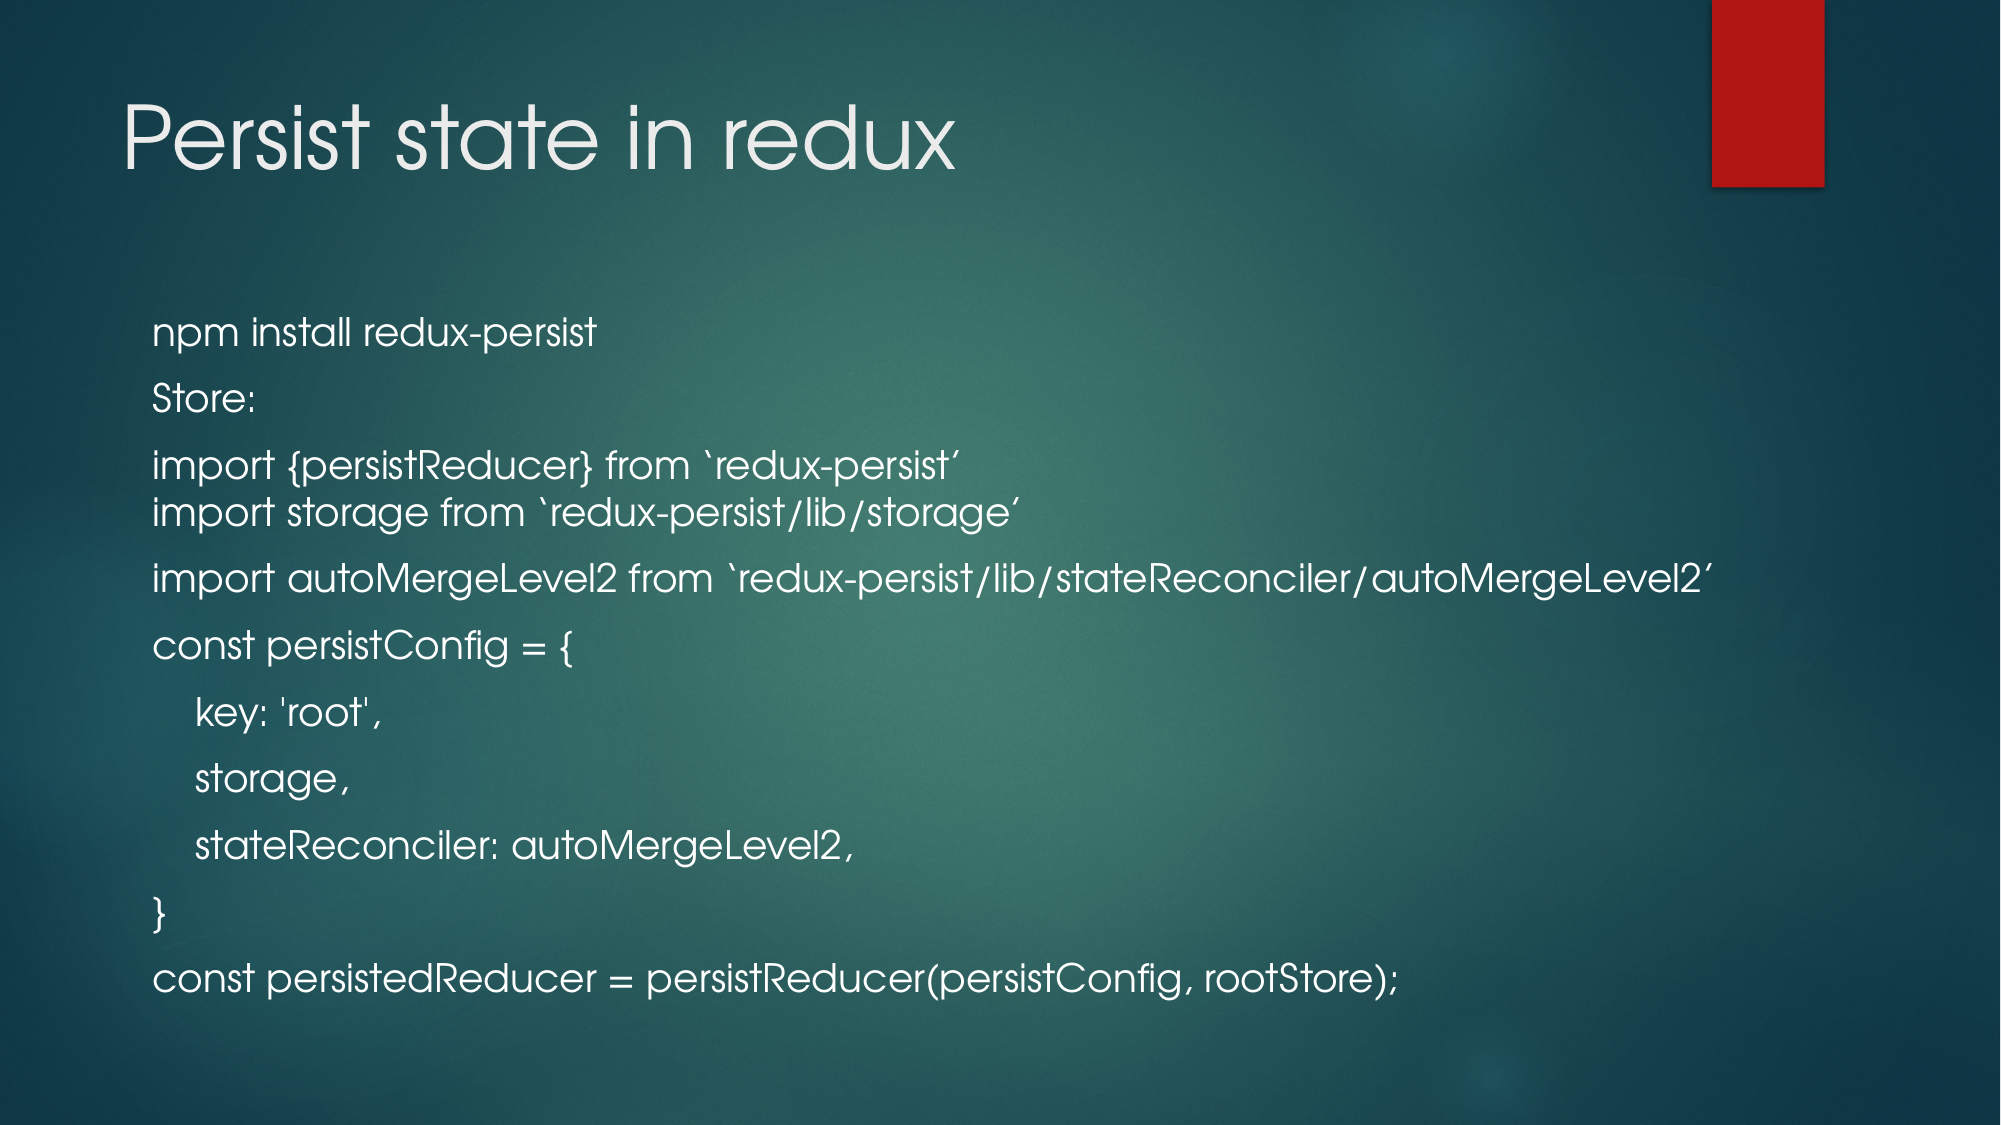

# Persist state in redux
npm install redux-persist
Store:
import {persistReducer} from ‘redux-persist’
import storage from ‘redux-persist/lib/storage’
import autoMergeLevel2 from ‘redux-persist/lib/stateReconciler/autoMergeLevel2’
const persistConfig = {
    key: 'root',
    storage,
    stateReconciler: autoMergeLevel2,
}
const persistedReducer = persistReducer(persistConfig, rootStore);